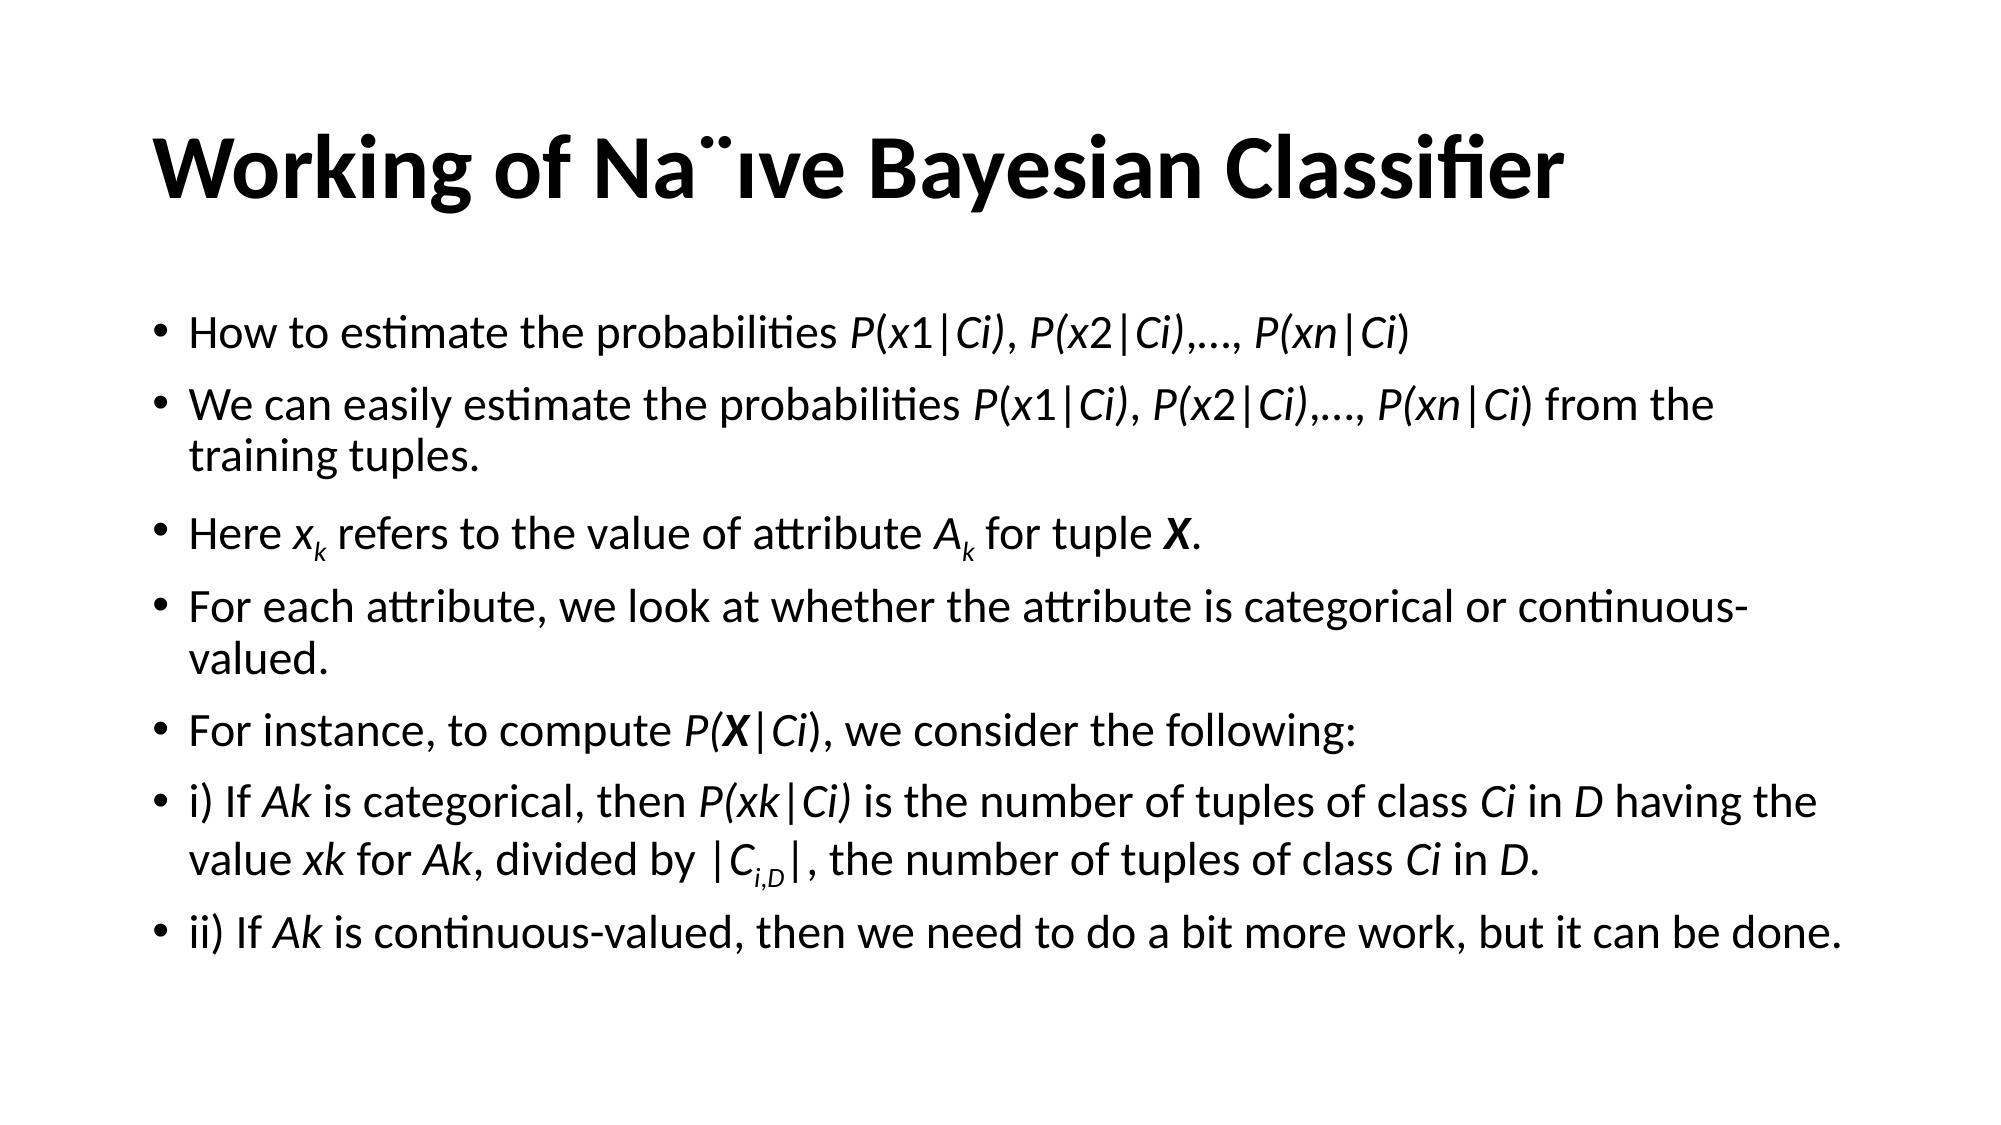

# Working of Na¨ıve Bayesian Classifier
How to estimate the probabilities P(x1|Ci), P(x2|Ci),…, P(xn|Ci)
We can easily estimate the probabilities P(x1|Ci), P(x2|Ci),…, P(xn|Ci) from the training tuples.
Here xk refers to the value of attribute Ak for tuple X.
For each attribute, we look at whether the attribute is categorical or continuous-valued.
For instance, to compute P(X|Ci), we consider the following:
i) If Ak is categorical, then P(xk|Ci) is the number of tuples of class Ci in D having the value xk for Ak, divided by |Ci,D|, the number of tuples of class Ci in D.
ii) If Ak is continuous-valued, then we need to do a bit more work, but it can be done.